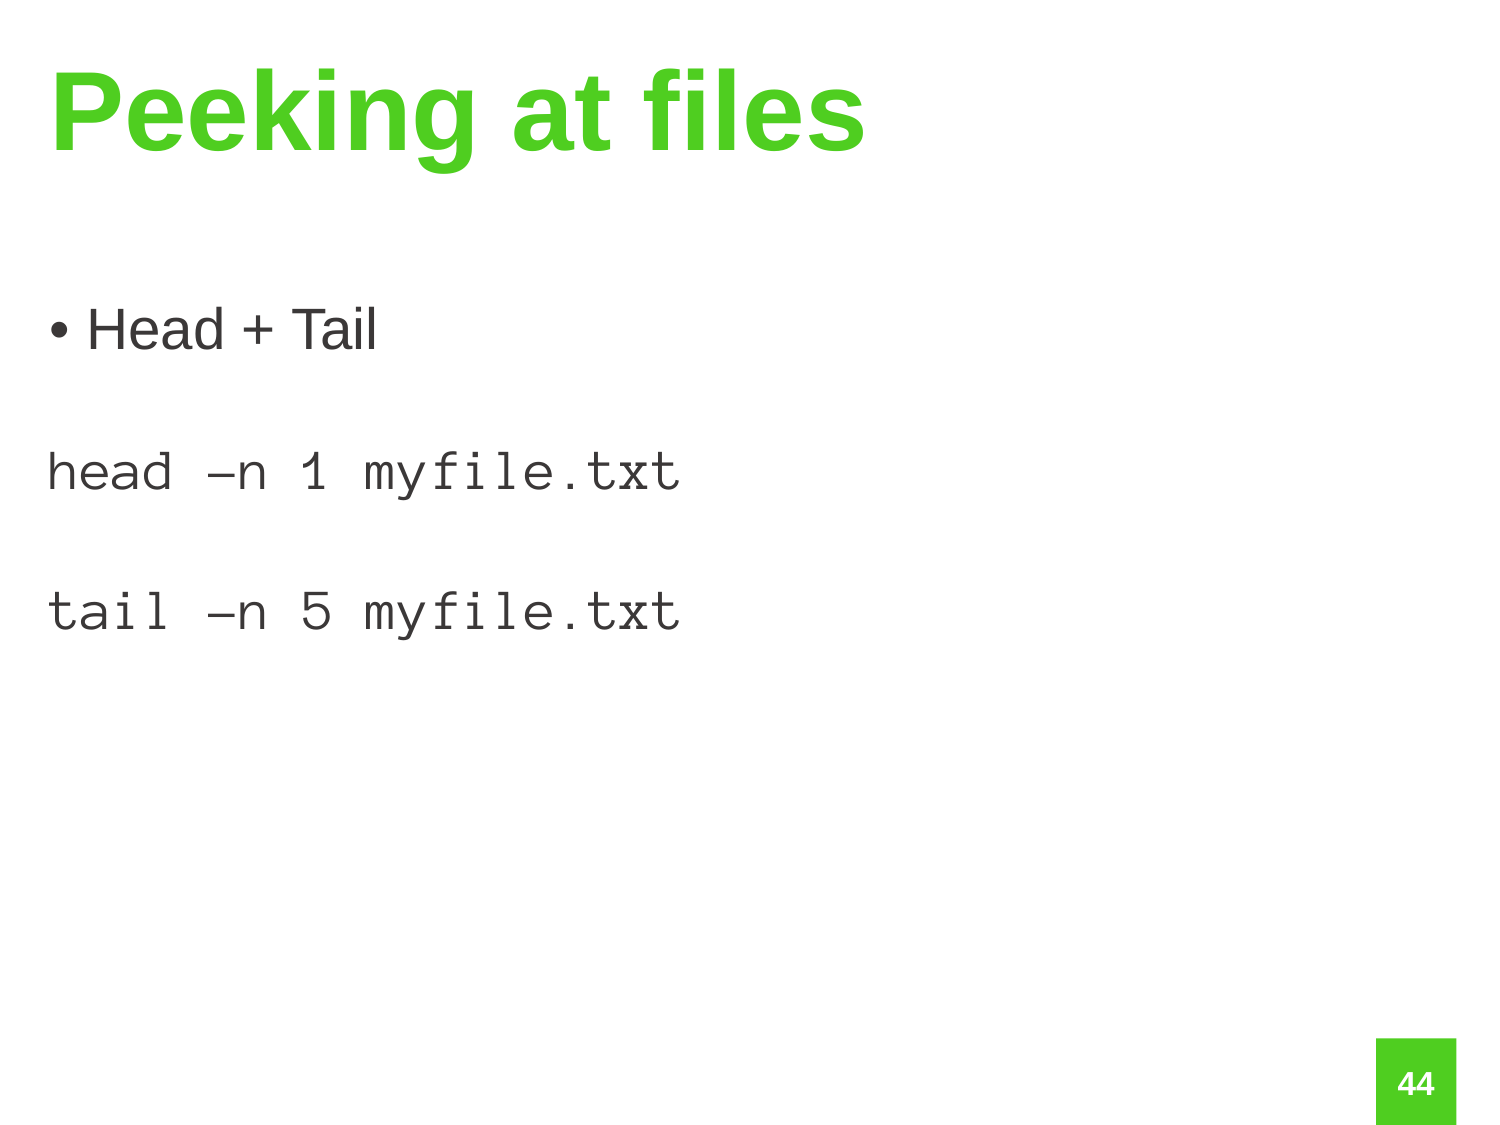

Peeking at files
• Head + Tail
head -n 1 myfile.txt
tail -n 5 myfile.txt
44